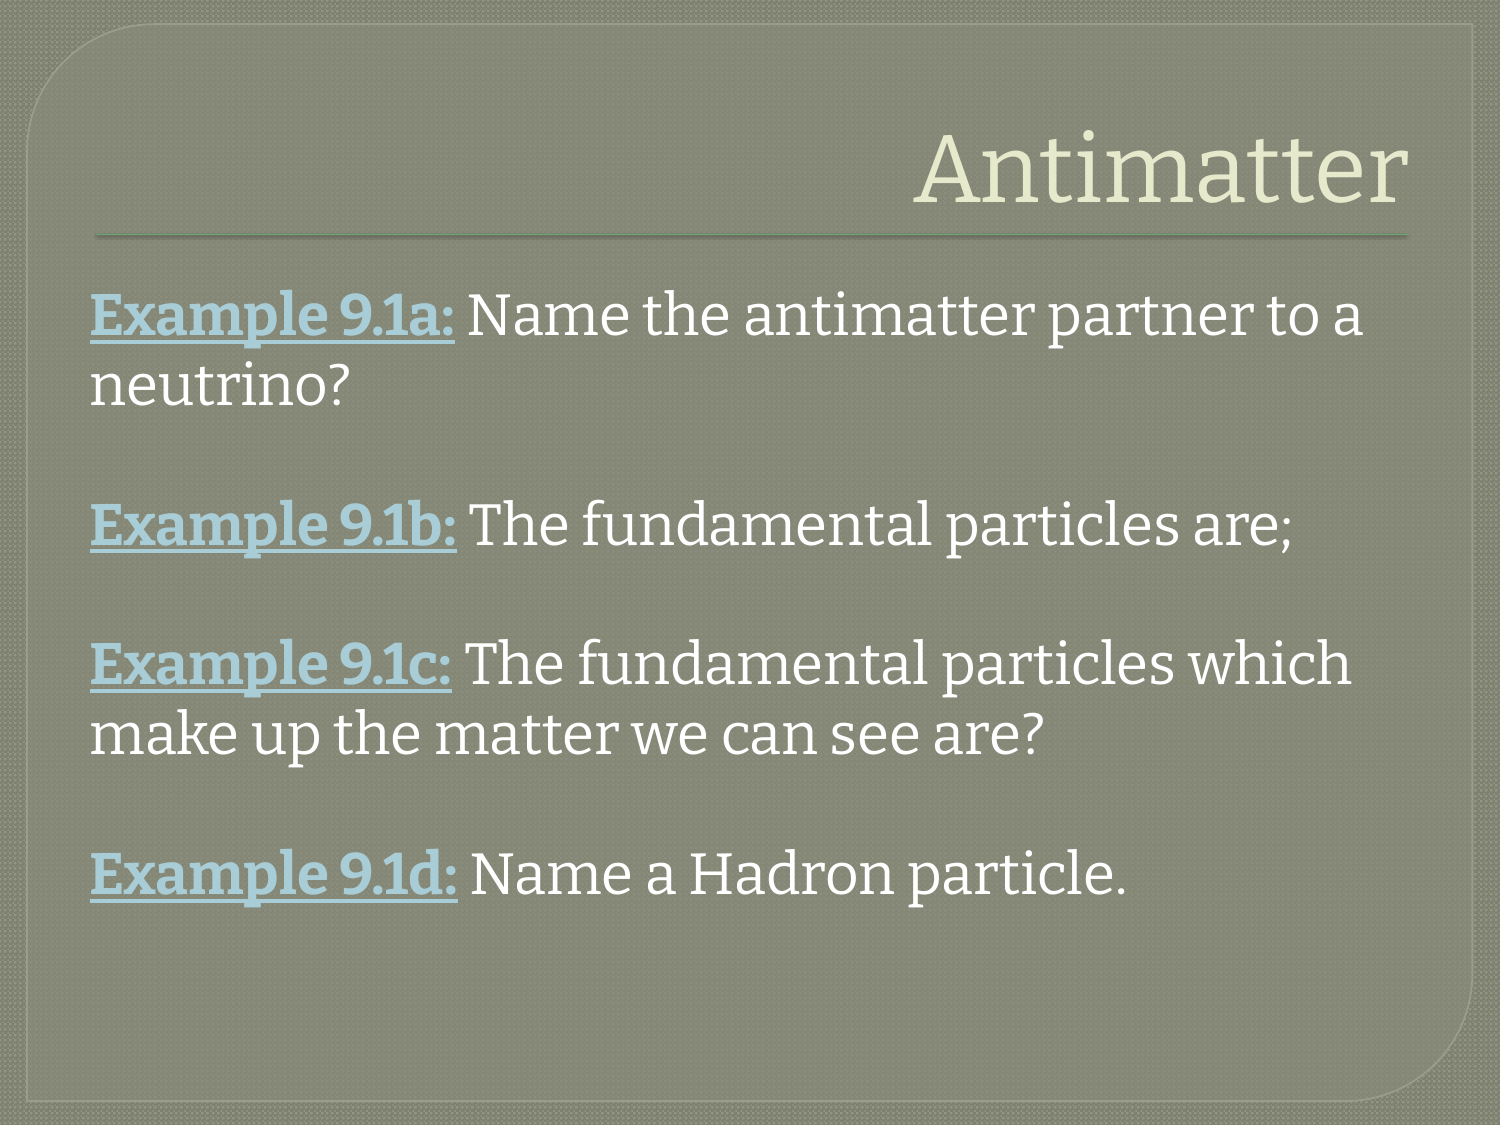

# Antimatter
Example 9.1a: Name the antimatter partner to a neutrino?

Example 9.1b: The fundamental particles are;

Example 9.1c: The fundamental particles which make up the matter we can see are?

Example 9.1d: Name a Hadron particle.